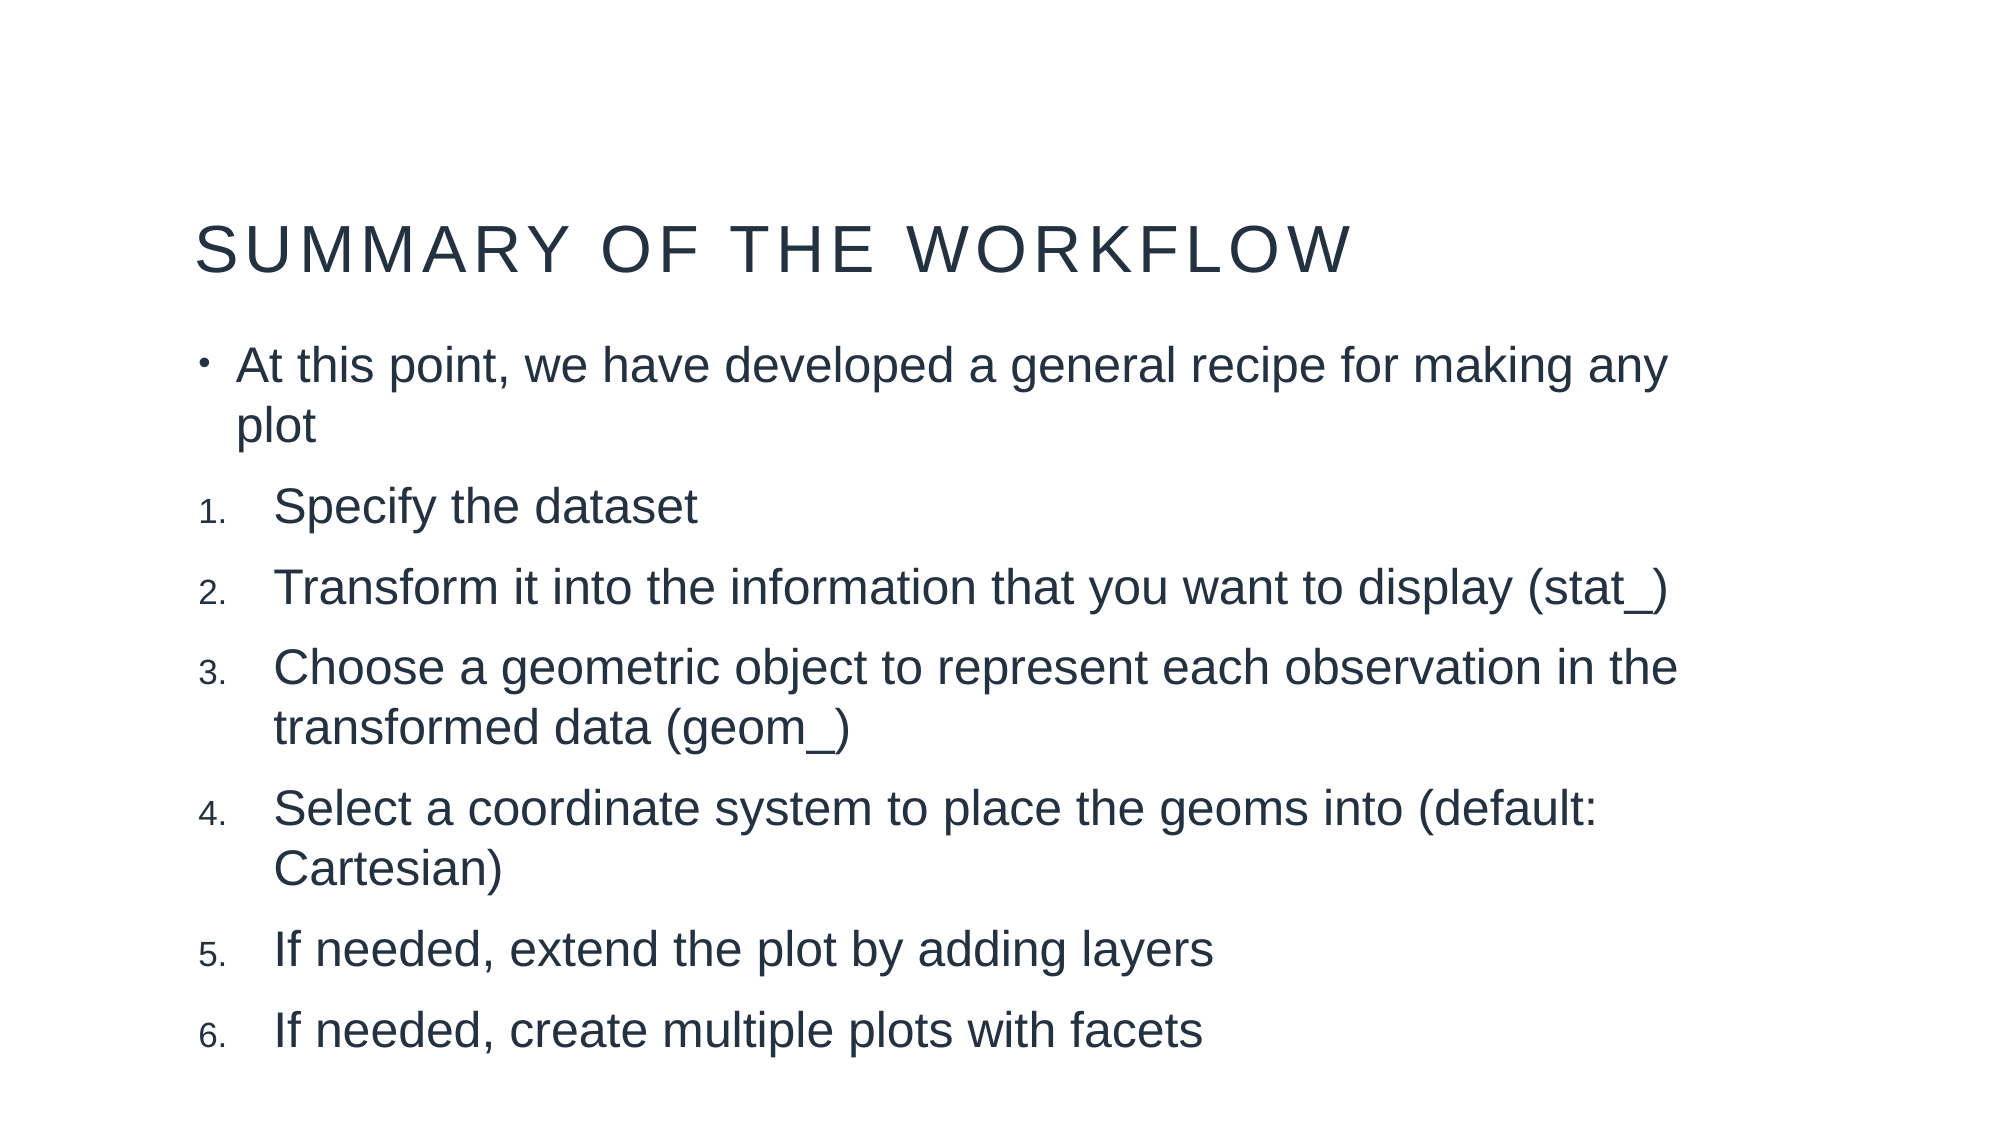

# Summary of the workflow
At this point, we have developed a general recipe for making any plot
Specify the dataset
Transform it into the information that you want to display (stat_)
Choose a geometric object to represent each observation in the transformed data (geom_)
Select a coordinate system to place the geoms into (default: Cartesian)
If needed, extend the plot by adding layers
If needed, create multiple plots with facets